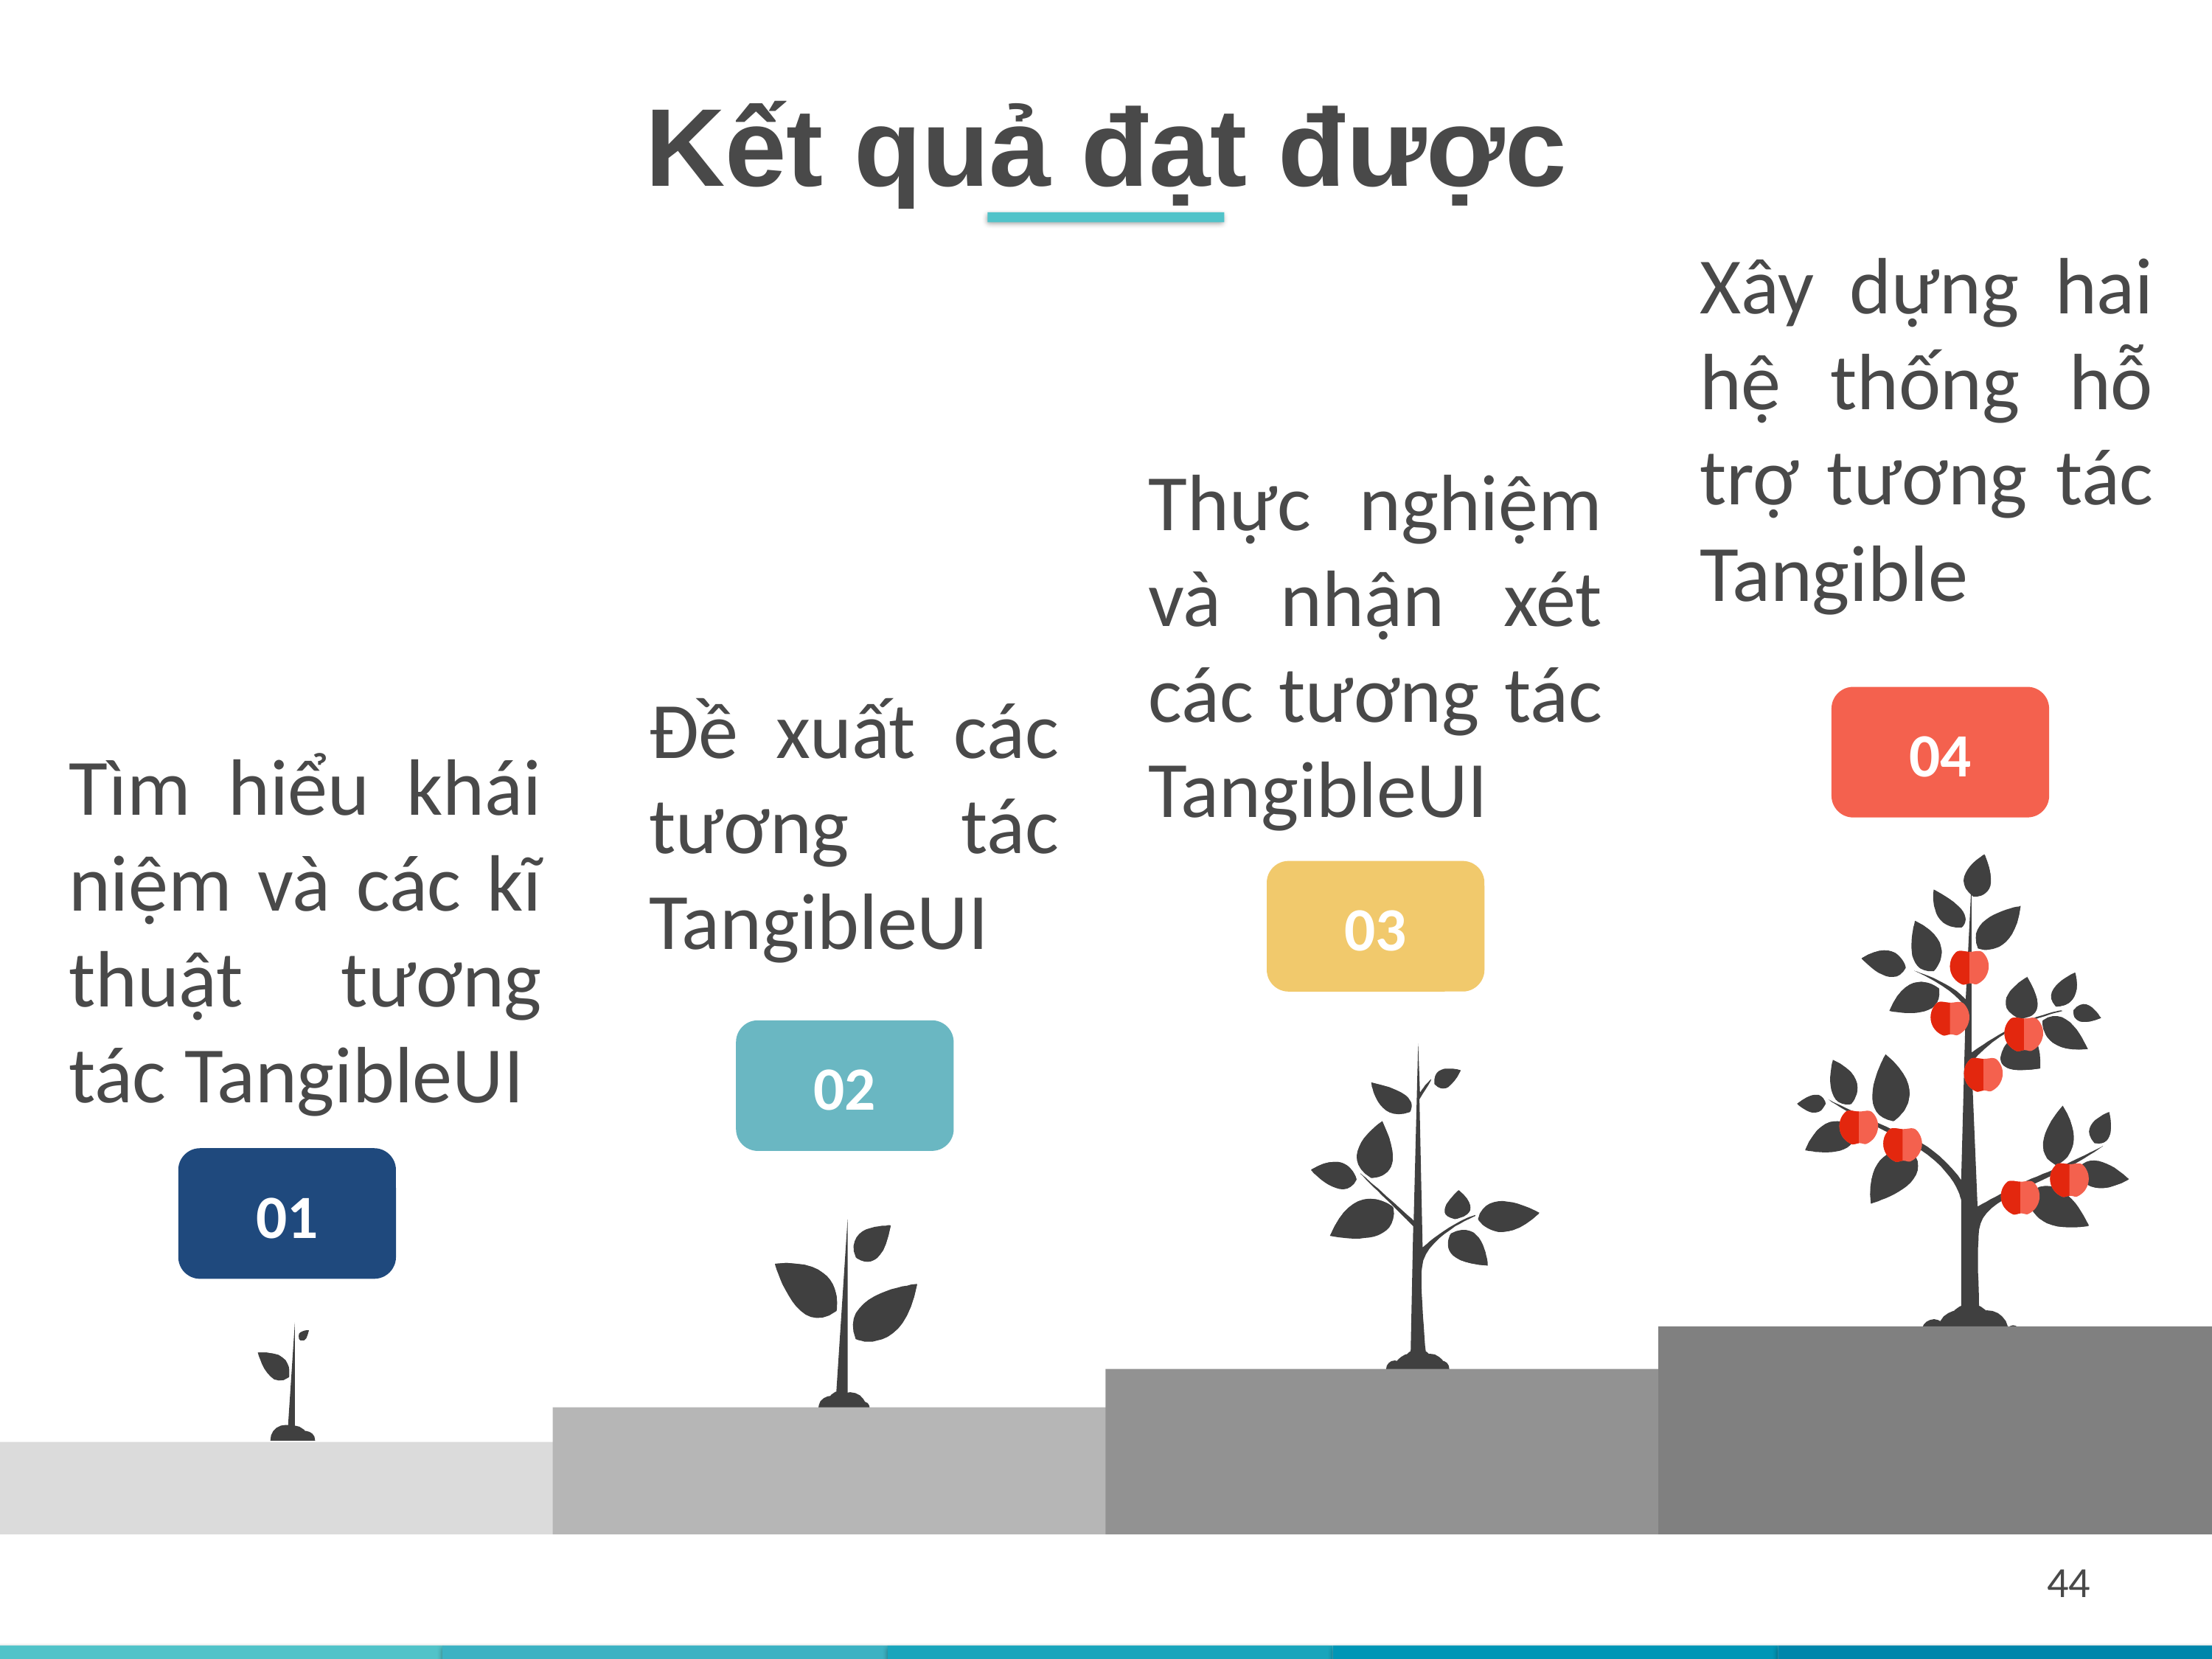

Kết quả đạt được

Xây dựng hai hệ thống hỗ trợ tương tác Tangible
04
Thực nghiệm và nhận xét các tương tác TangibleUI
Đề xuất các tương tác TangibleUI
02
Tìm hiểu khái niệm và các kĩ thuật tương tác TangibleUI
01

03

44